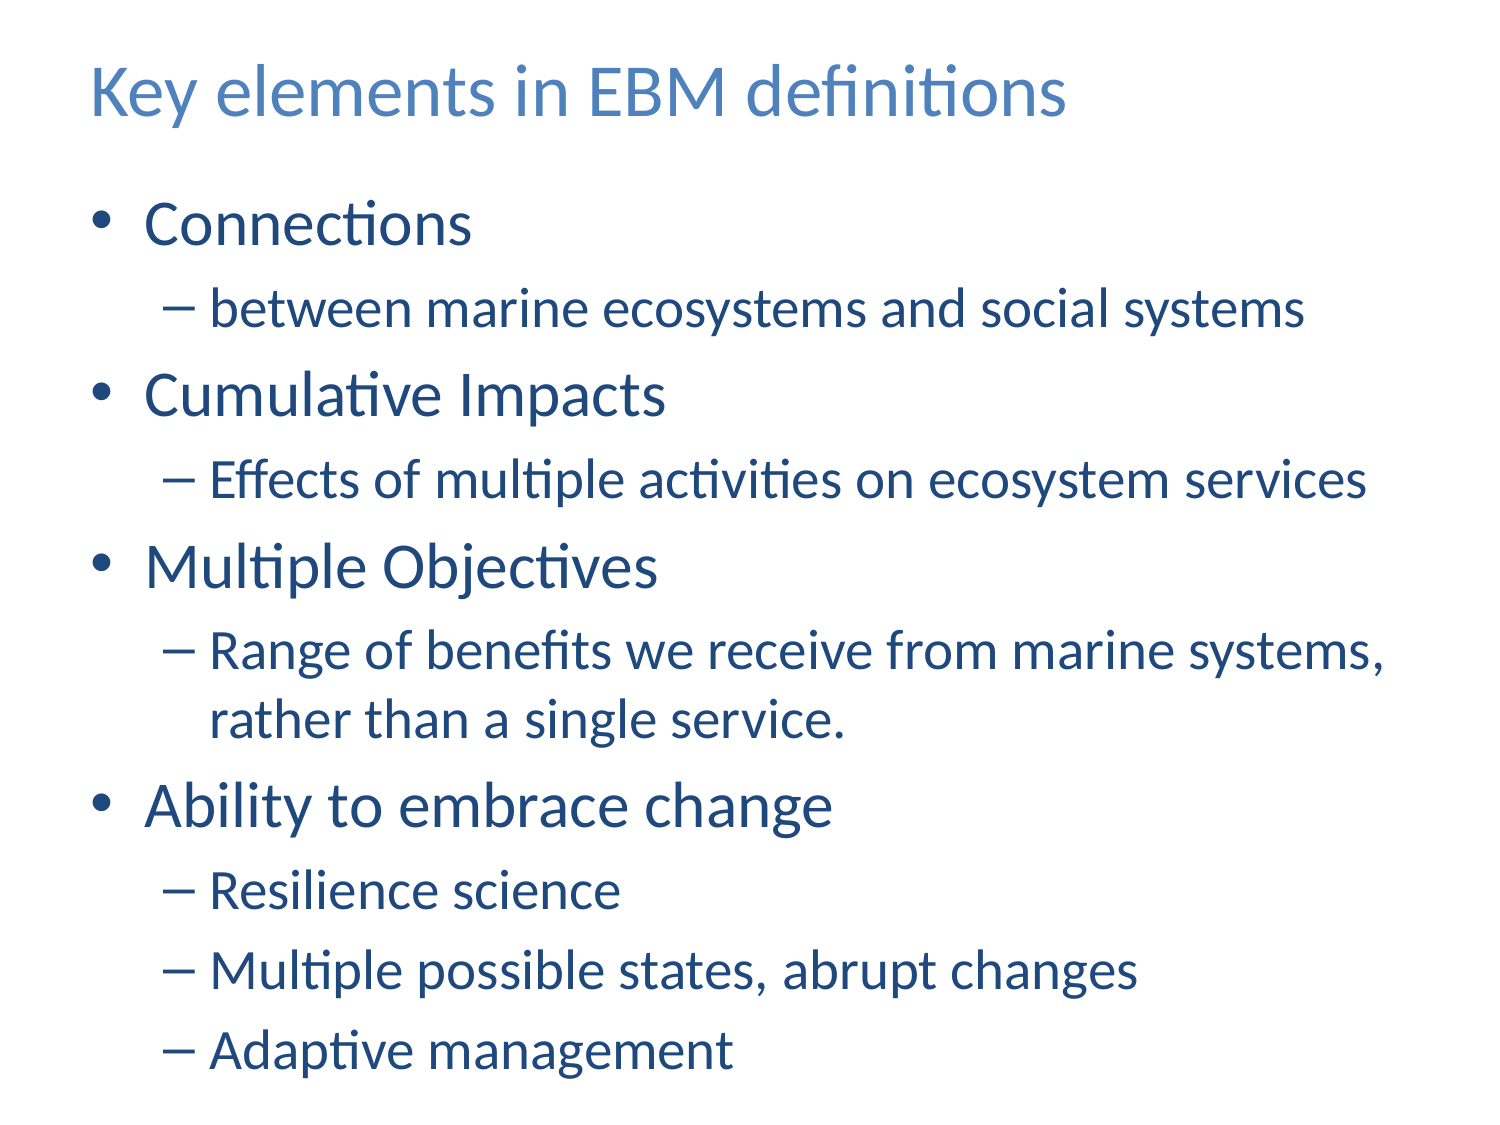

# Key elements in EBM definitions
Connections
between marine ecosystems and social systems
Cumulative Impacts
Effects of multiple activities on ecosystem services
Multiple Objectives
Range of benefits we receive from marine systems, rather than a single service.
Ability to embrace change
Resilience science
Multiple possible states, abrupt changes
Adaptive management